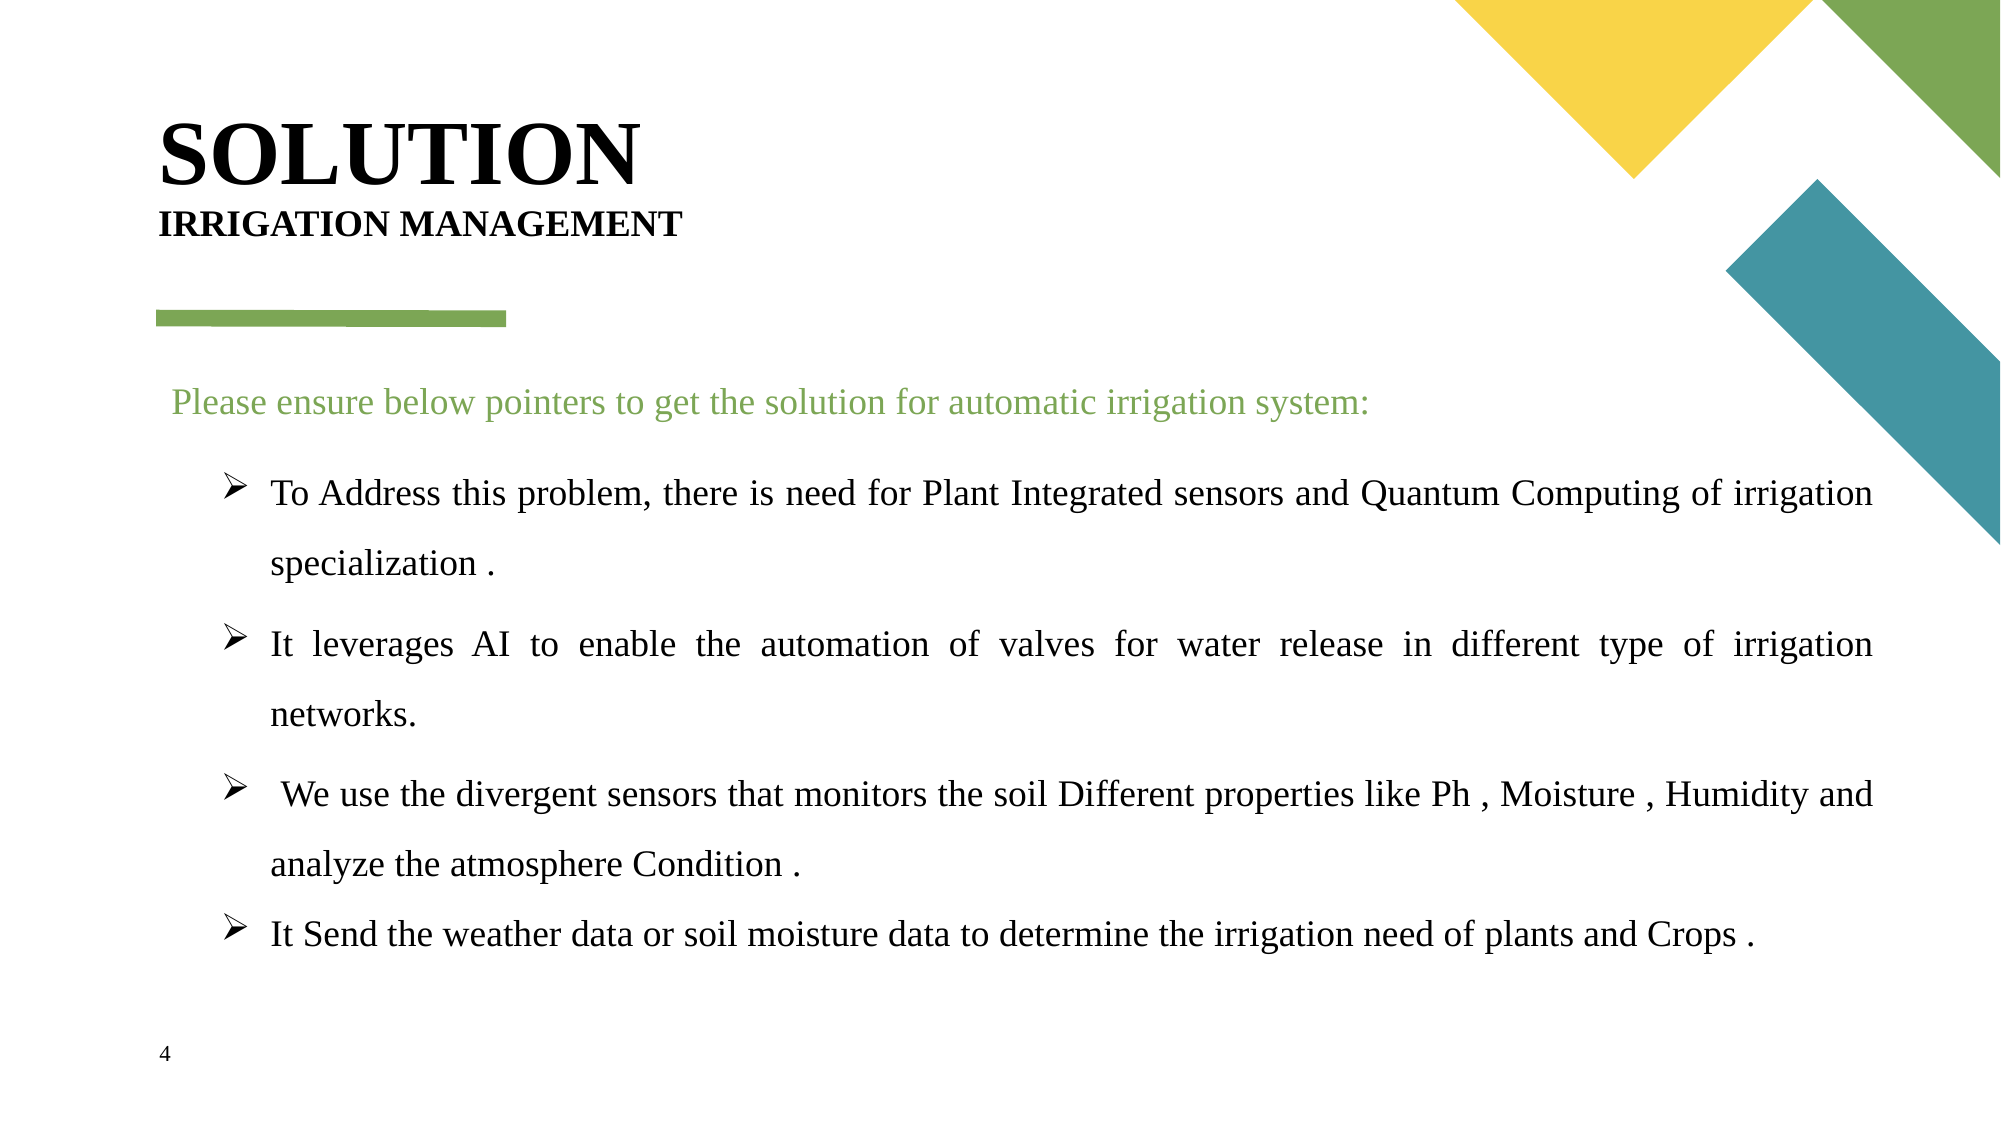

# SOLUTION IRRIGATION MANAGEMENT
Please ensure below pointers to get the solution for automatic irrigation system:
To Address this problem, there is need for Plant Integrated sensors and Quantum Computing of irrigation specialization .
It leverages AI to enable the automation of valves for water release in different type of irrigation networks.
 We use the divergent sensors that monitors the soil Different properties like Ph , Moisture , Humidity and analyze the atmosphere Condition .
It Send the weather data or soil moisture data to determine the irrigation need of plants and Crops .
4